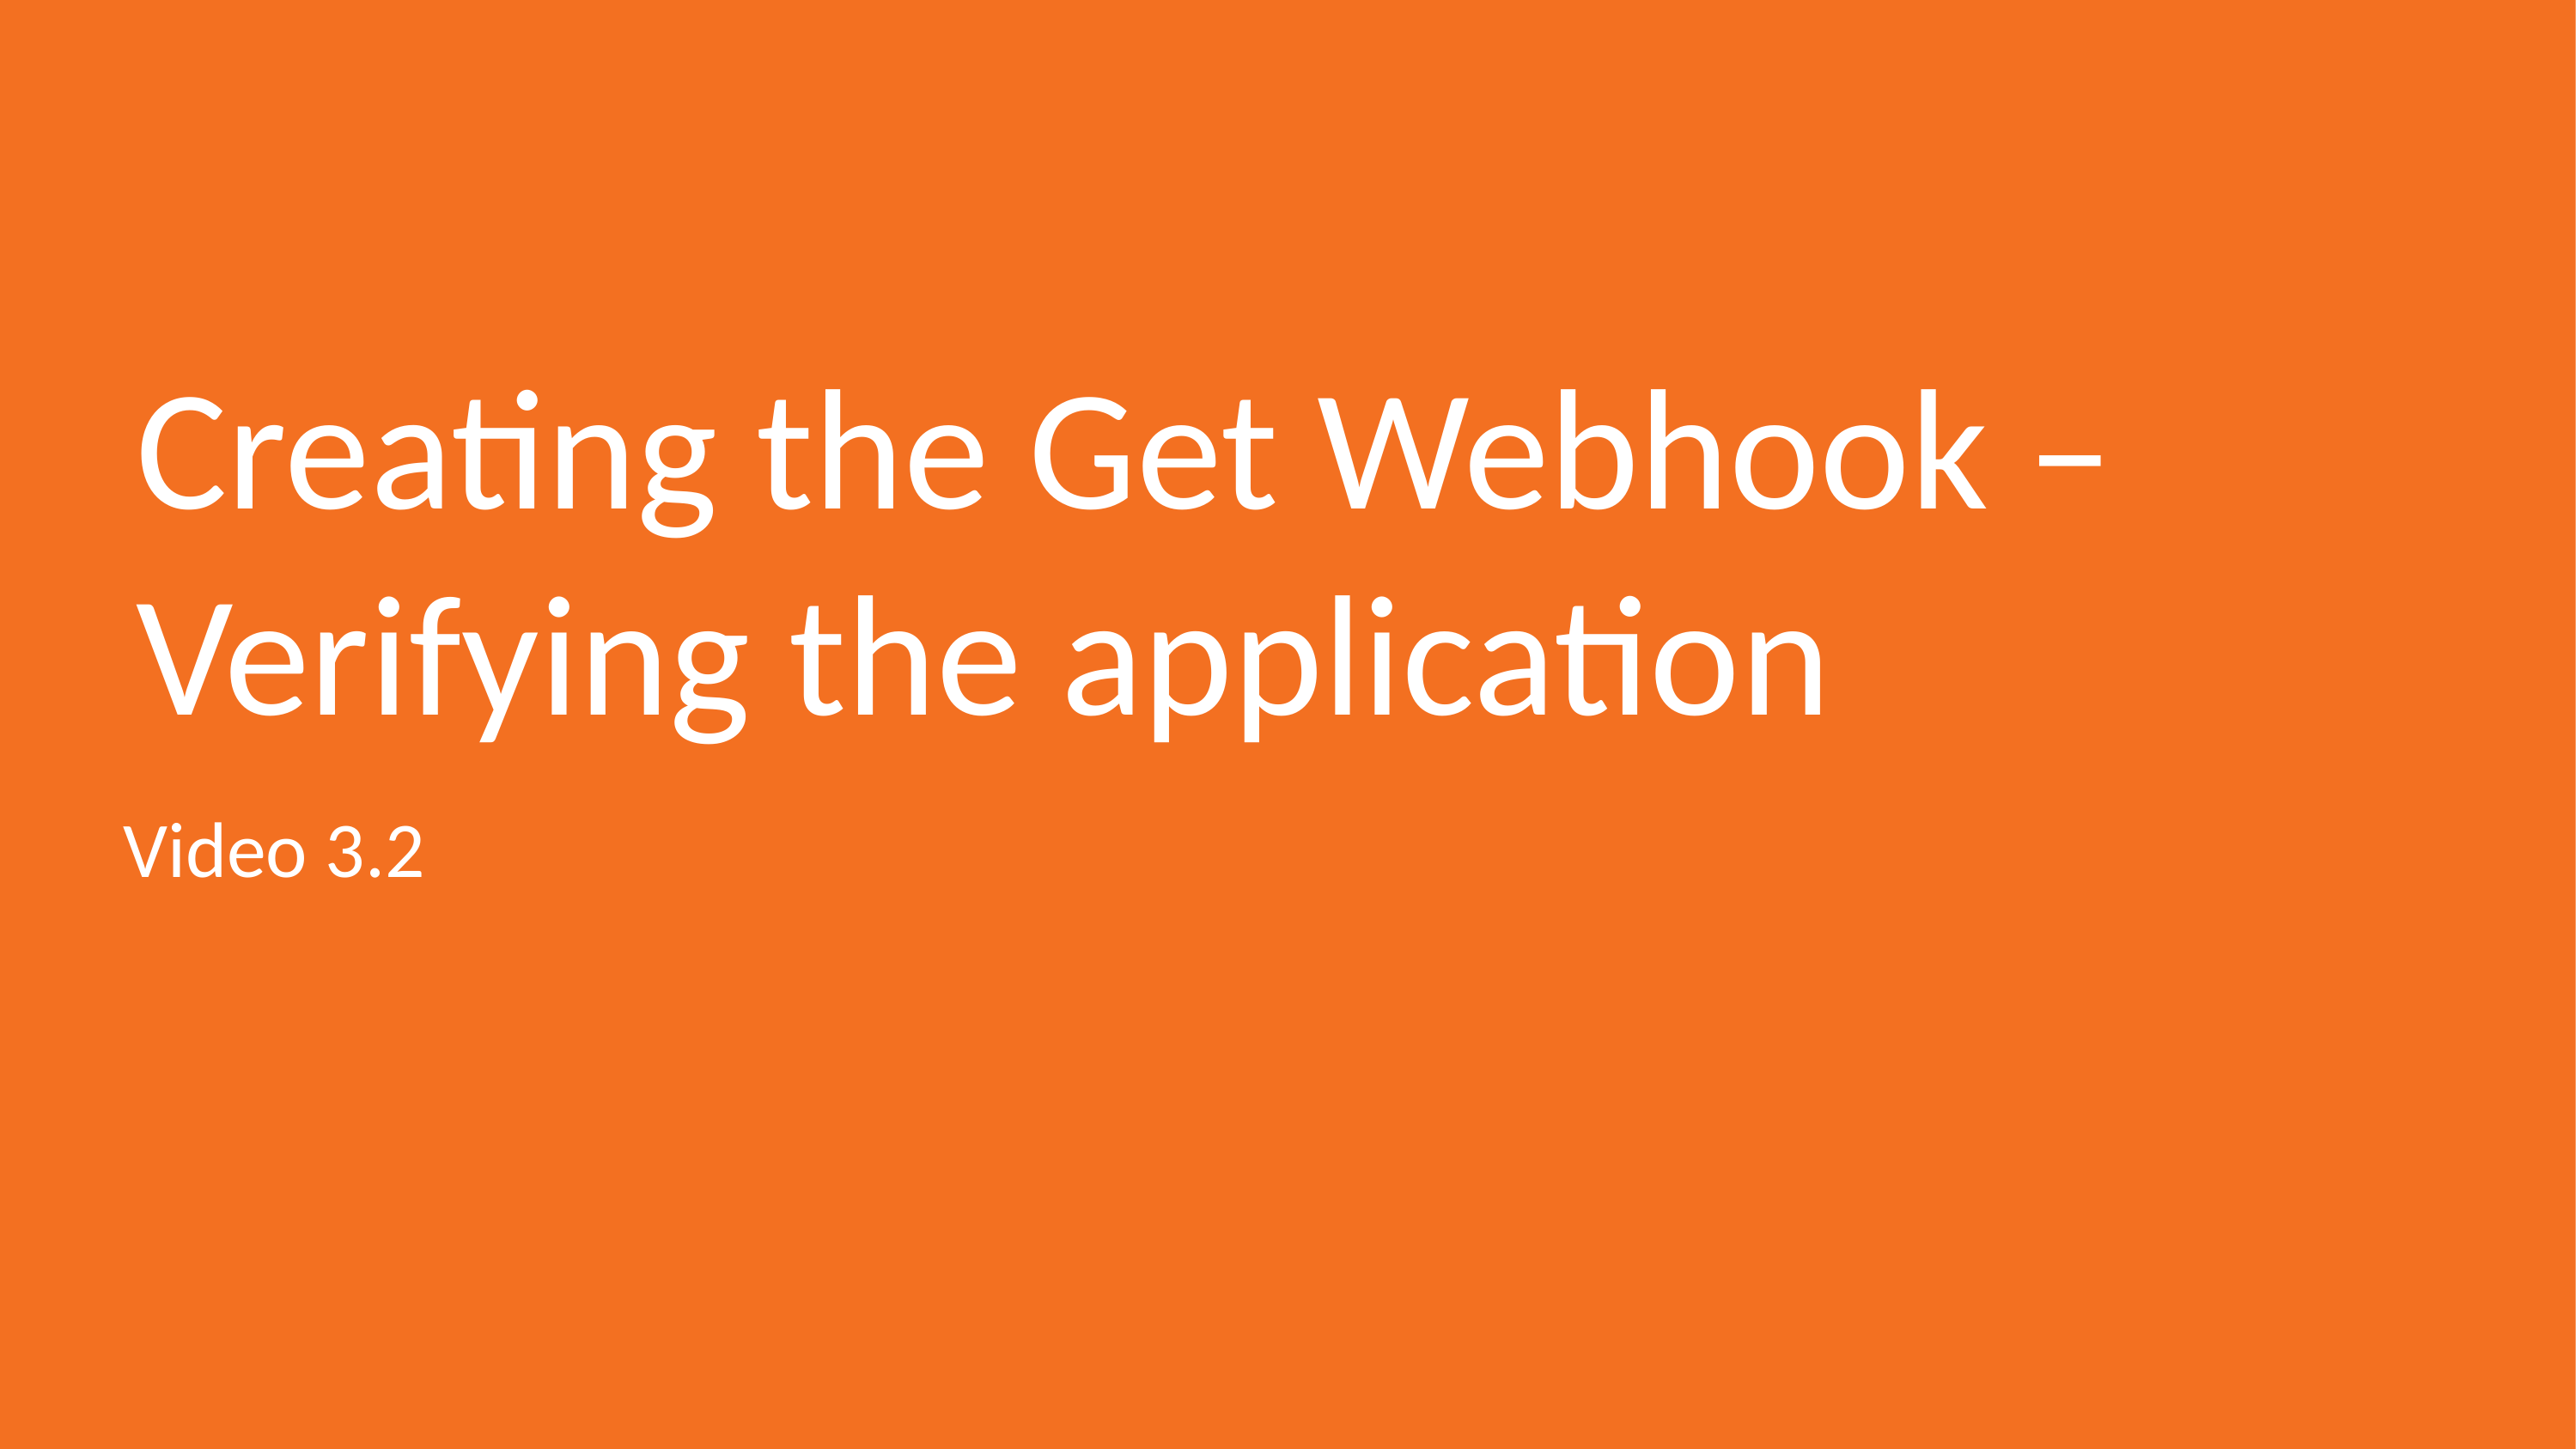

# Creating the Get Webhook – Verifying the application
Video 3.2